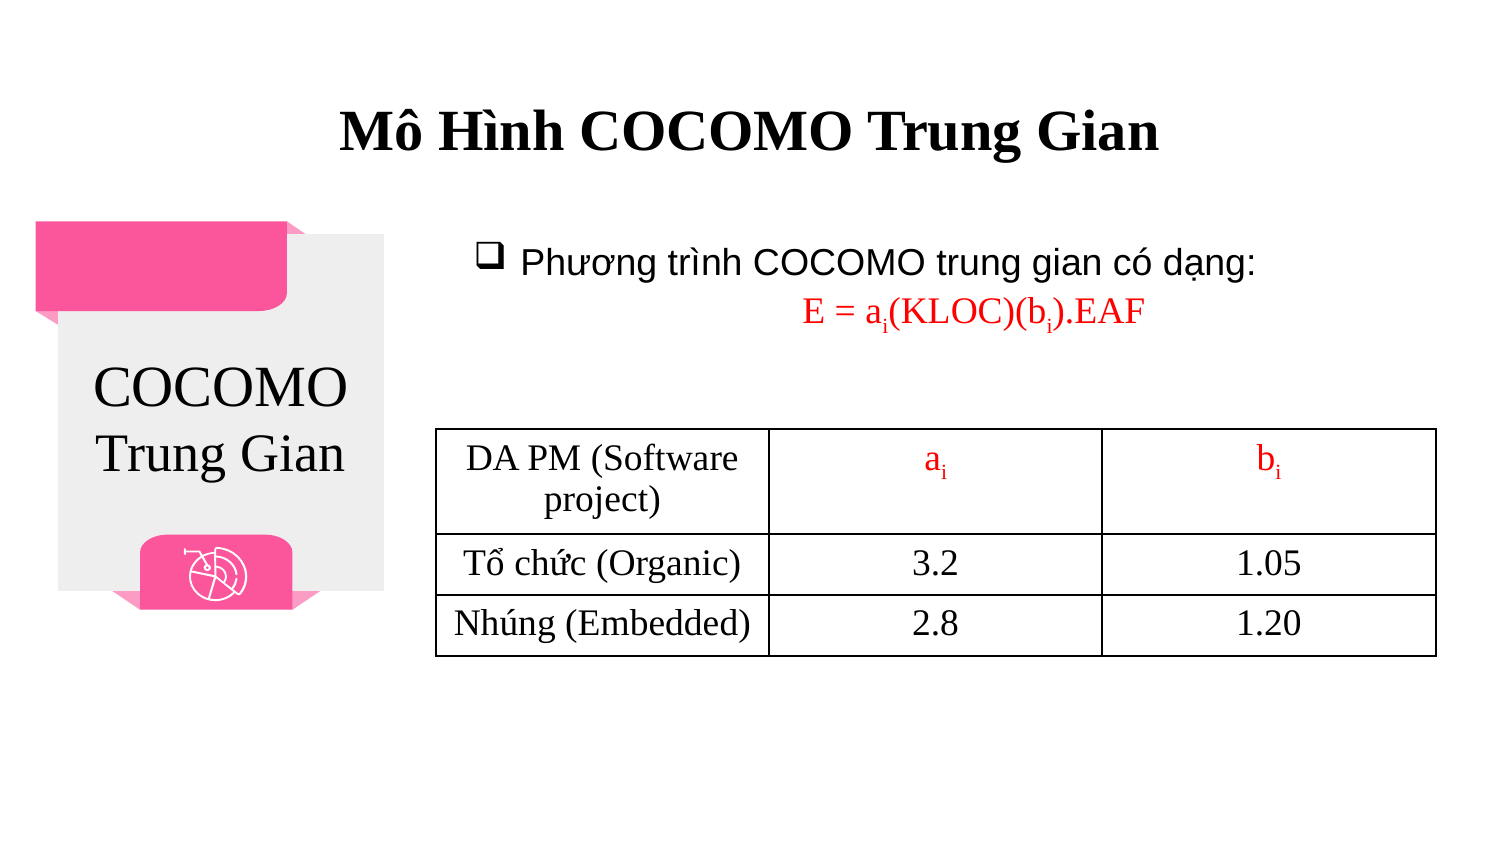

# Mô Hình COCOMO Trung Gian
Phương trình COCOMO trung gian có dạng:
E = ai(KLOC)(bi).EAF

COCOMO
Trung Gian

| DA PM (Software project) | ai | bi |
| --- | --- | --- |
| Tổ chức (Organic) | 3.2 | 1.05 |
| Nhúng (Embedded) | 2.8 | 1.20 |